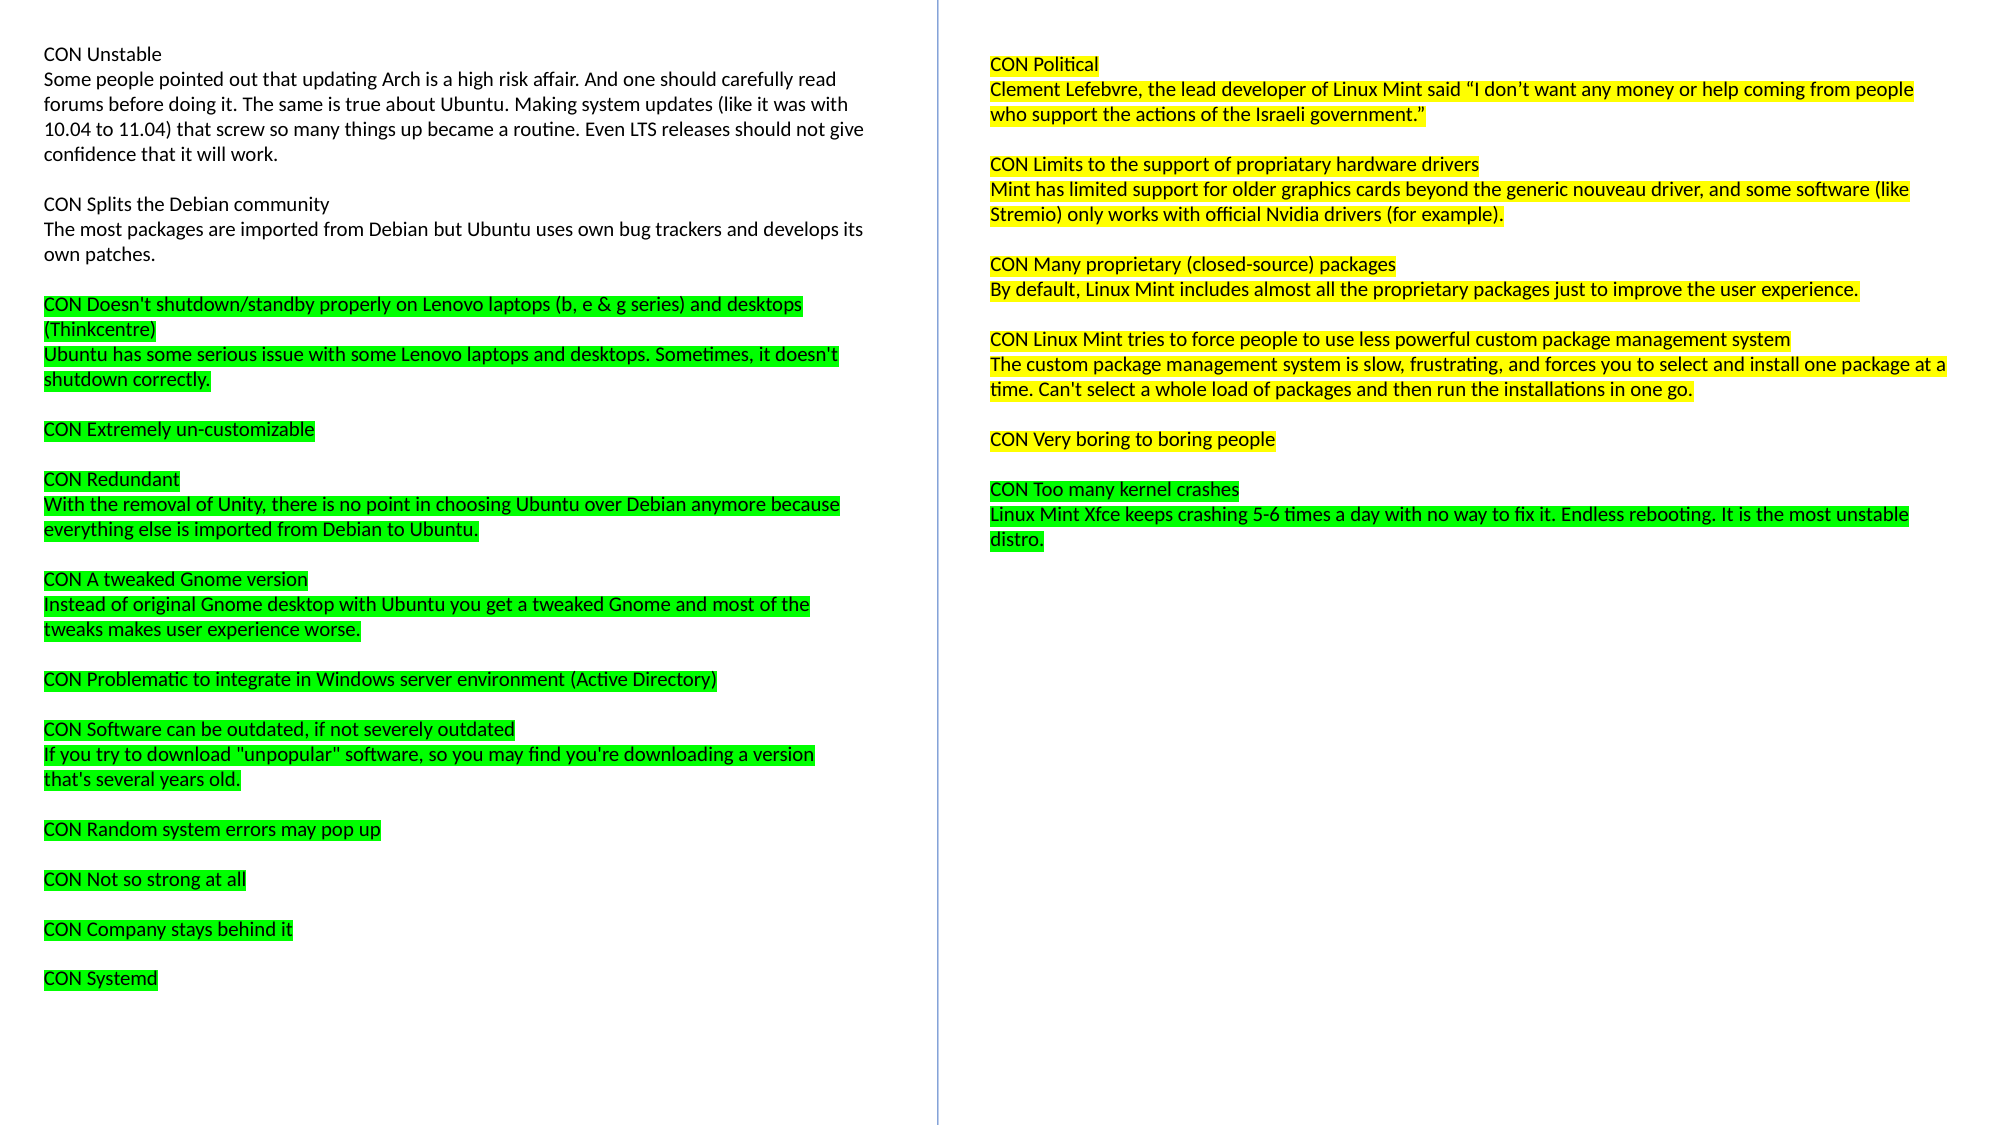

CON Unstable
Some people pointed out that updating Arch is a high risk affair. And one should carefully read forums before doing it. The same is true about Ubuntu. Making system updates (like it was with 10.04 to 11.04) that screw so many things up became a routine. Even LTS releases should not give confidence that it will work.

CON Splits the Debian community
The most packages are imported from Debian but Ubuntu uses own bug trackers and develops its own patches.

CON Doesn't shutdown/standby properly on Lenovo laptops (b, e & g series) and desktops (Thinkcentre)
Ubuntu has some serious issue with some Lenovo laptops and desktops. Sometimes, it doesn't shutdown correctly.

CON Extremely un-customizable

CON Redundant
With the removal of Unity, there is no point in choosing Ubuntu over Debian anymore because everything else is imported from Debian to Ubuntu.

CON A tweaked Gnome version
Instead of original Gnome desktop with Ubuntu you get a tweaked Gnome and most of the tweaks makes user experience worse.

CON Problematic to integrate in Windows server environment (Active Directory)

CON Software can be outdated, if not severely outdated
If you try to download "unpopular" software, so you may find you're downloading a version that's several years old.

CON Random system errors may pop up

CON Not so strong at all

CON Company stays behind it

CON Systemd
CON Political
Clement Lefebvre, the lead developer of Linux Mint said “I don’t want any money or help coming from people who support the actions of the Israeli government.”

CON Limits to the support of propriatary hardware drivers
Mint has limited support for older graphics cards beyond the generic nouveau driver, and some software (like Stremio) only works with official Nvidia drivers (for example).

CON Many proprietary (closed-source) packages
By default, Linux Mint includes almost all the proprietary packages just to improve the user experience.

CON Linux Mint tries to force people to use less powerful custom package management system
The custom package management system is slow, frustrating, and forces you to select and install one package at a time. Can't select a whole load of packages and then run the installations in one go.

CON Very boring to boring people

CON Too many kernel crashes
Linux Mint Xfce keeps crashing 5-6 times a day with no way to fix it. Endless rebooting. It is the most unstable distro.